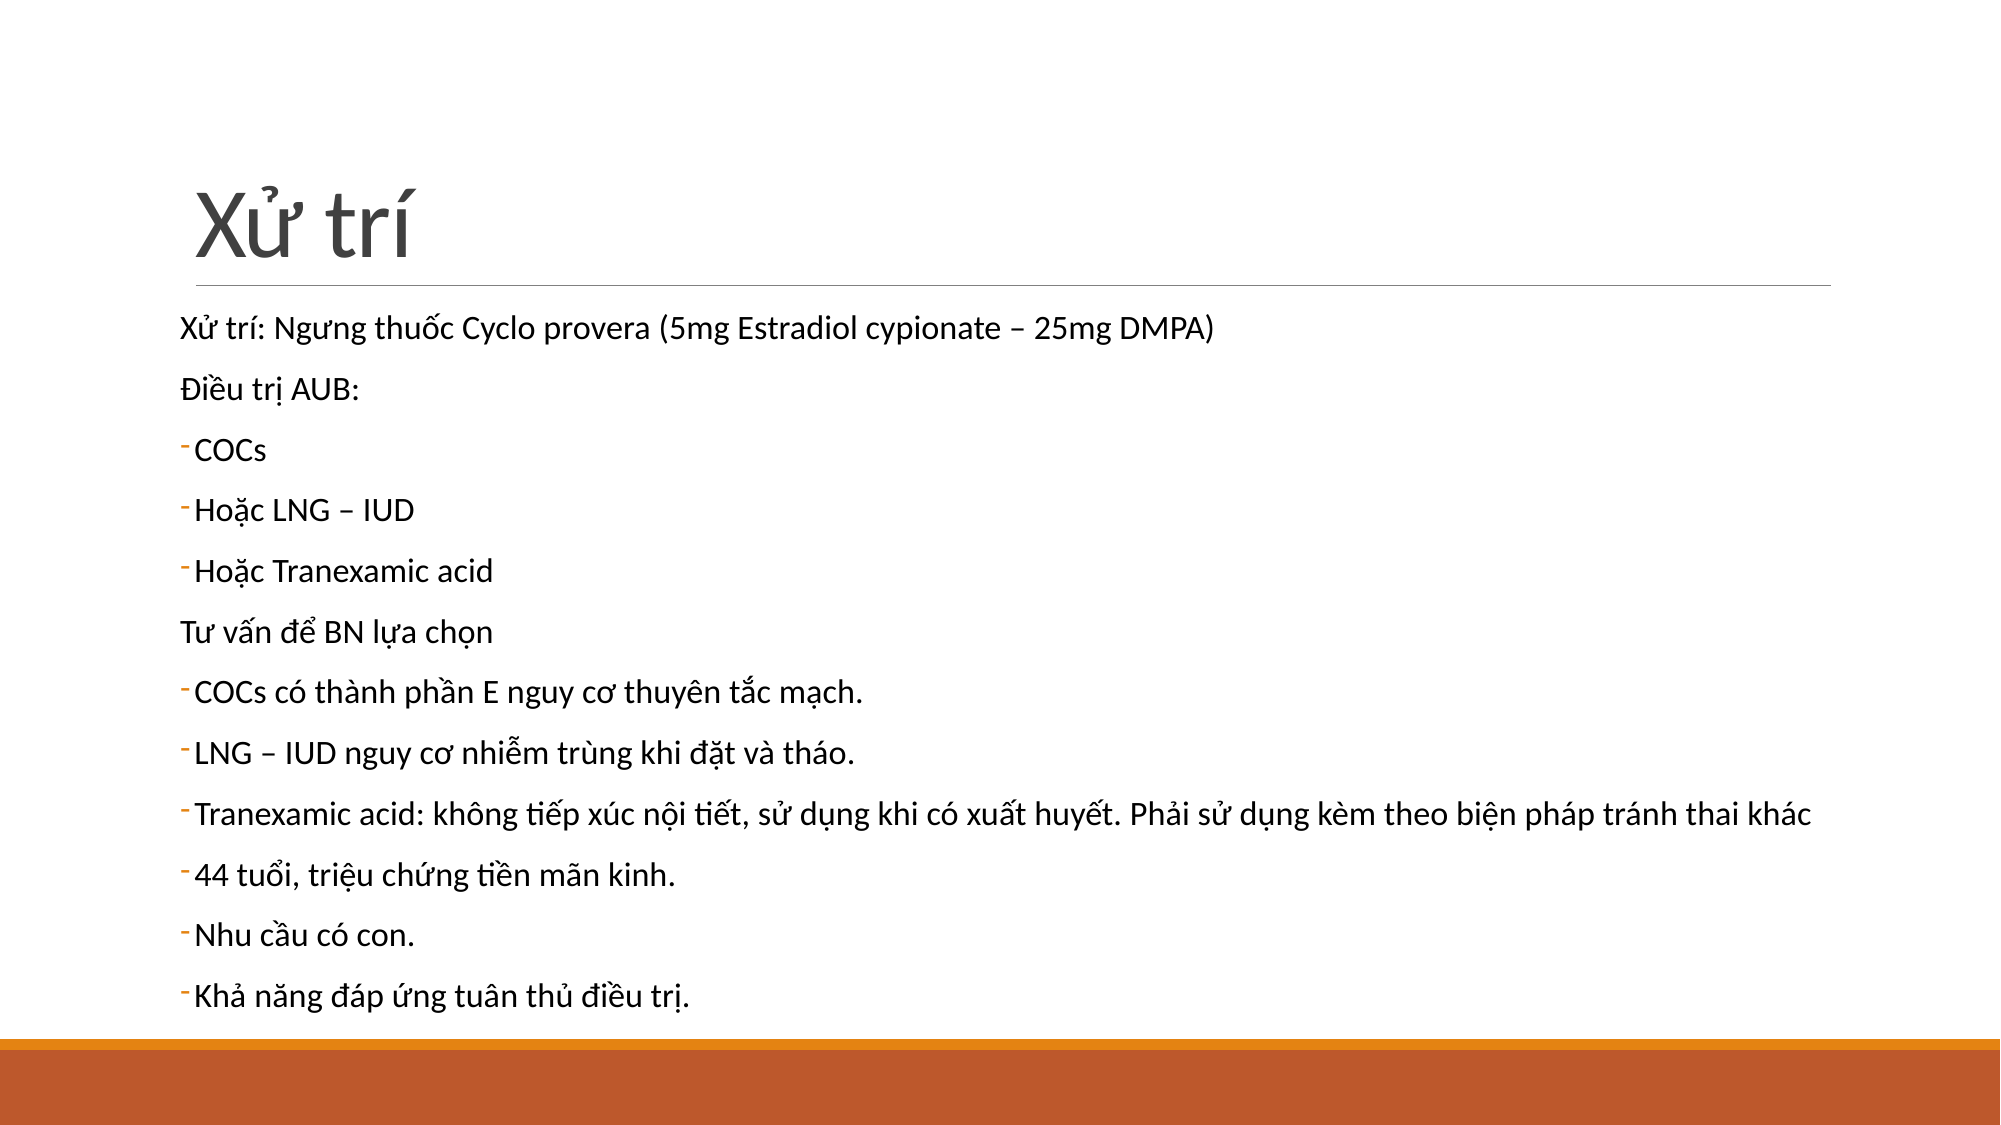

# Xử trí
Xử trí: Ngưng thuốc Cyclo provera (5mg Estradiol cypionate – 25mg DMPA)
Điều trị AUB:
COCs
Hoặc LNG – IUD
Hoặc Tranexamic acid
Tư vấn để BN lựa chọn
COCs có thành phần E nguy cơ thuyên tắc mạch.
LNG – IUD nguy cơ nhiễm trùng khi đặt và tháo.
Tranexamic acid: không tiếp xúc nội tiết, sử dụng khi có xuất huyết. Phải sử dụng kèm theo biện pháp tránh thai khác
44 tuổi, triệu chứng tiền mãn kinh.
Nhu cầu có con.
Khả năng đáp ứng tuân thủ điều trị.